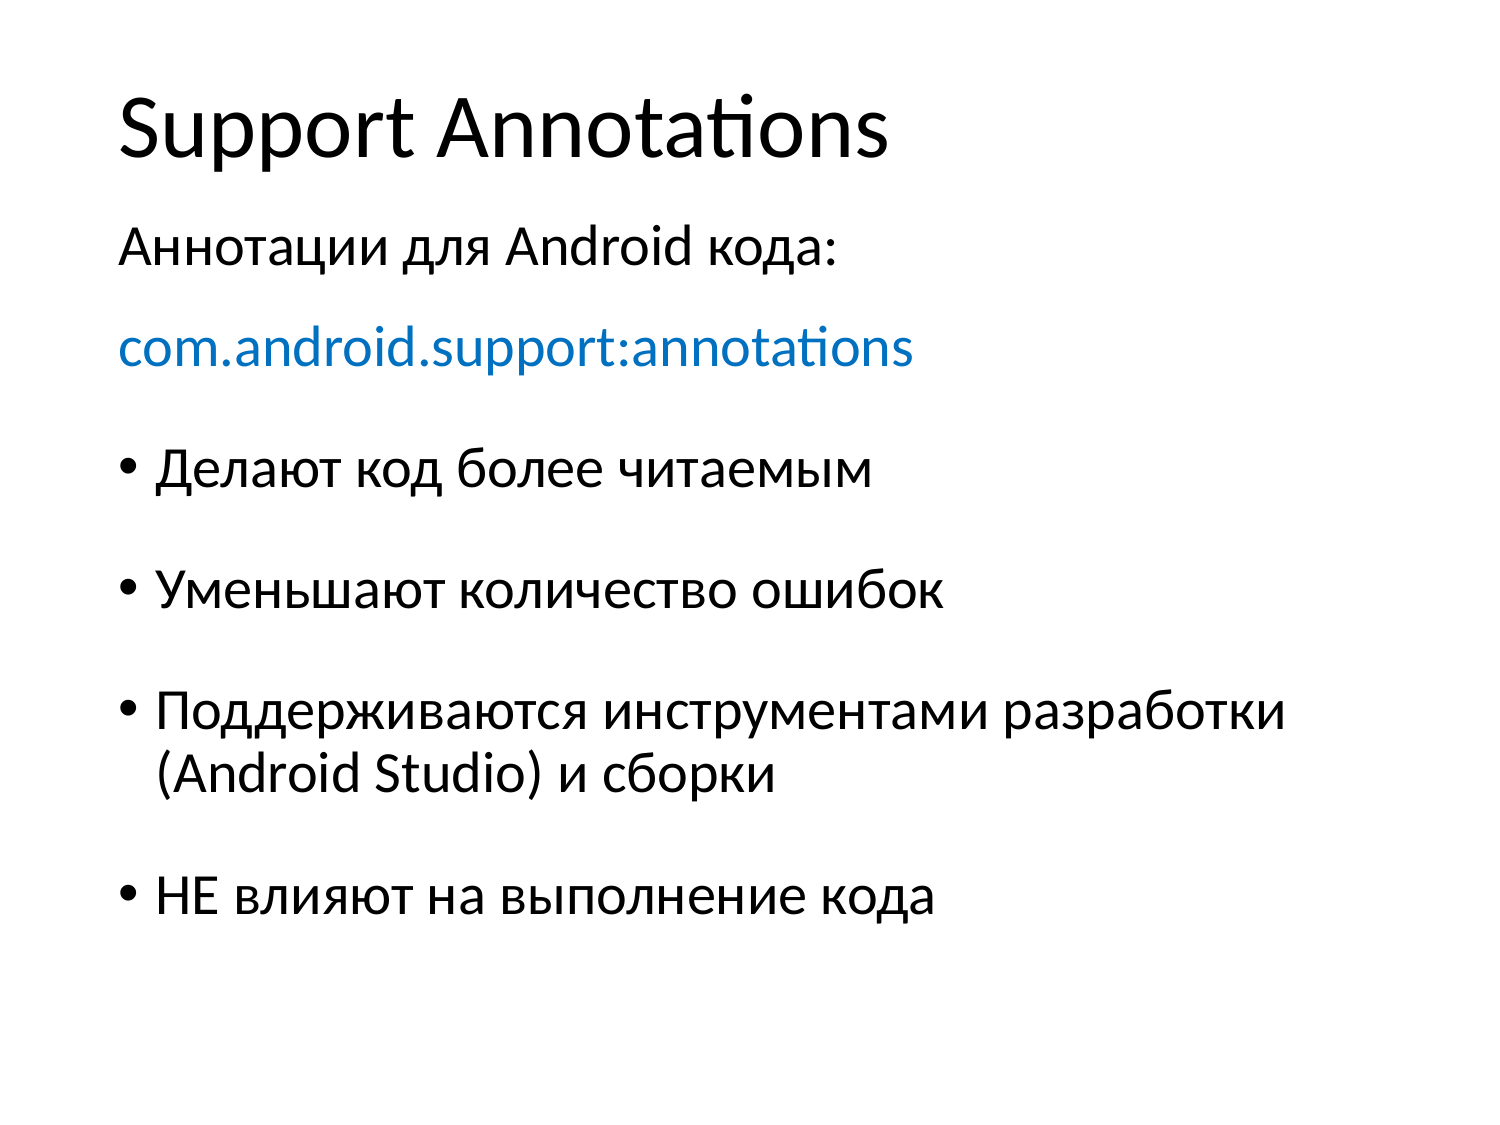

# Support Annotations
Аннотации для Android кода:
com.android.support:annotations
Делают код более читаемым
Уменьшают количество ошибок
Поддерживаются инструментами разработки (Android Studio) и сборки
НЕ влияют на выполнение кода